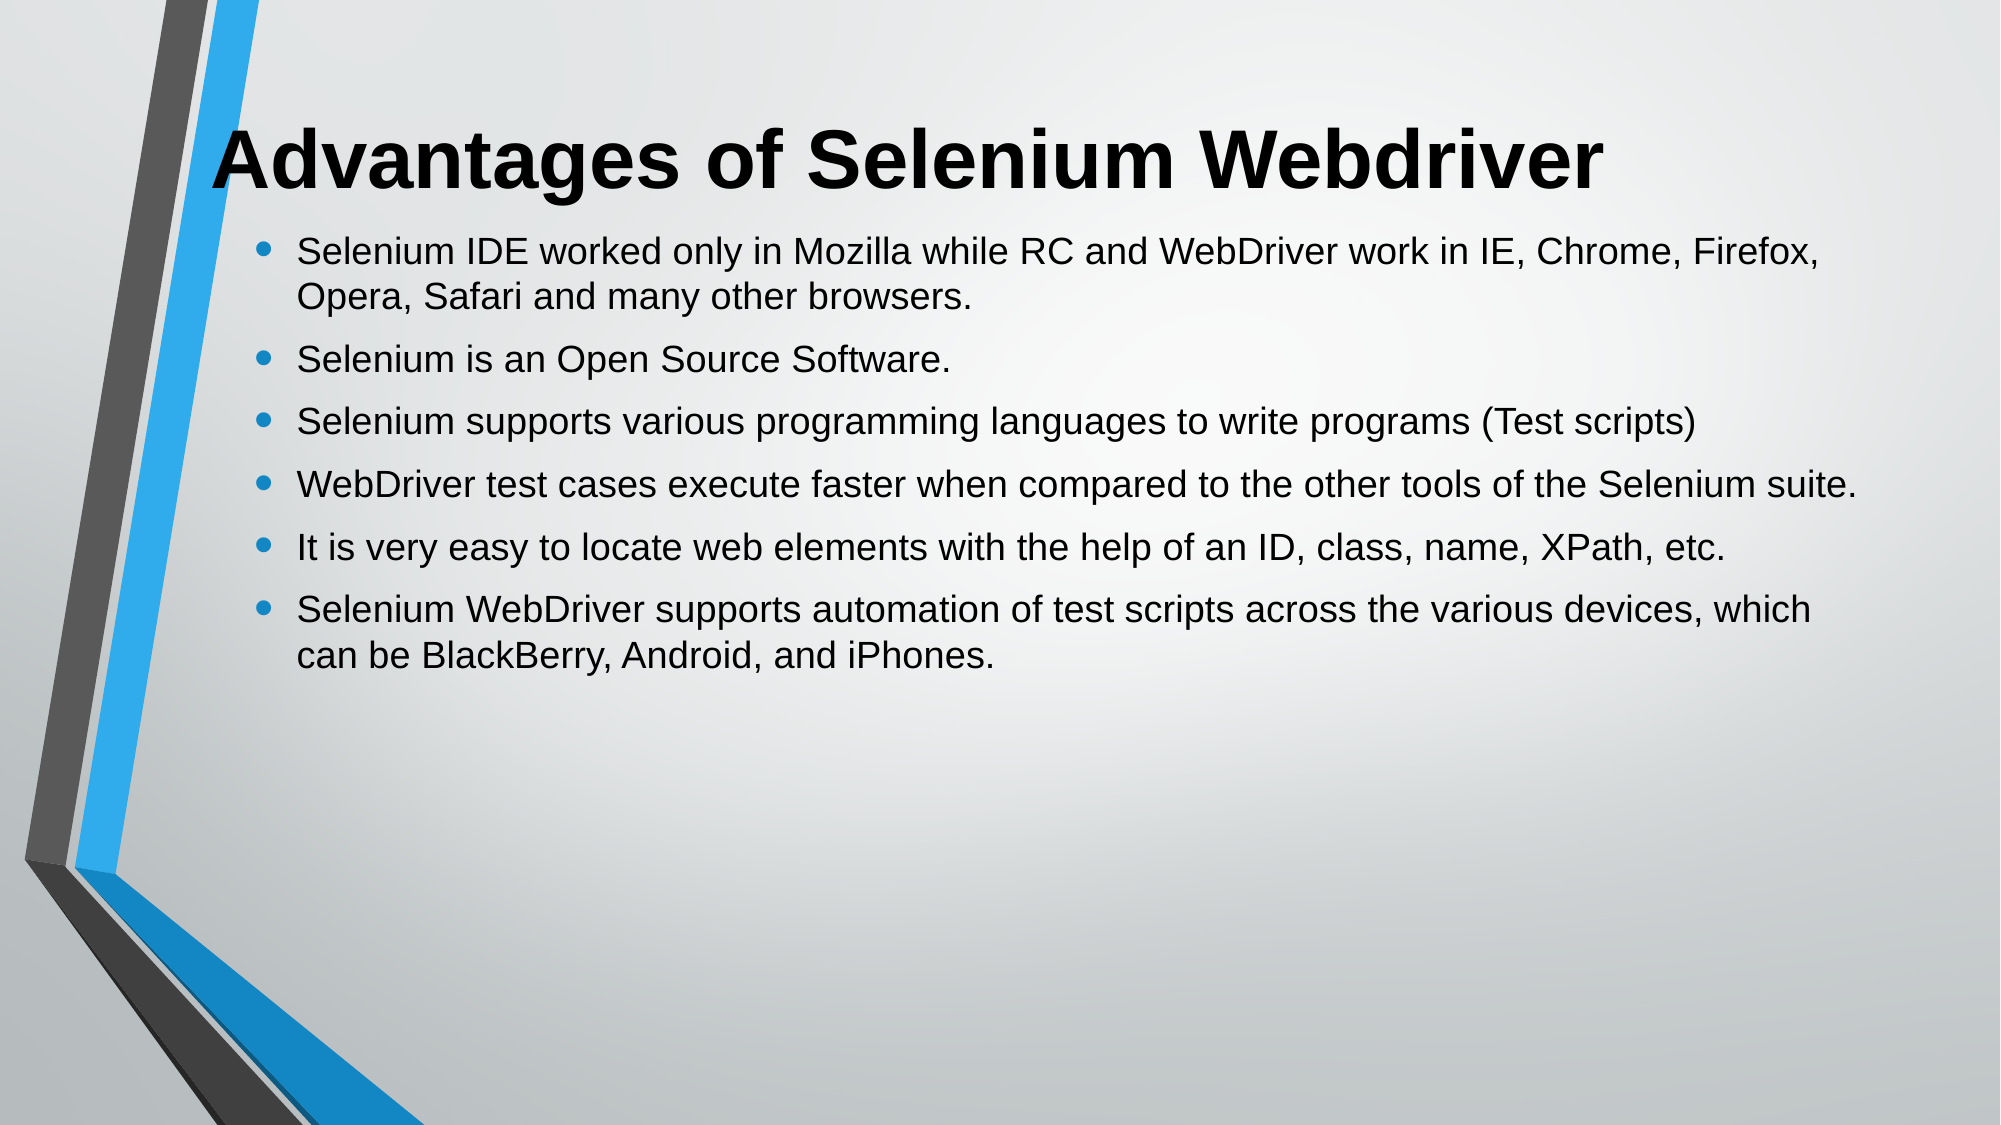

# Advantages of Selenium Webdriver
Selenium IDE worked only in Mozilla while RC and WebDriver work in IE, Chrome, Firefox, Opera, Safari and many other browsers.
Selenium is an Open Source Software.
Selenium supports various programming languages to write programs (Test scripts)
WebDriver test cases execute faster when compared to the other tools of the Selenium suite.
It is very easy to locate web elements with the help of an ID, class, name, XPath, etc.
Selenium WebDriver supports automation of test scripts across the various devices, which can be BlackBerry, Android, and iPhones.